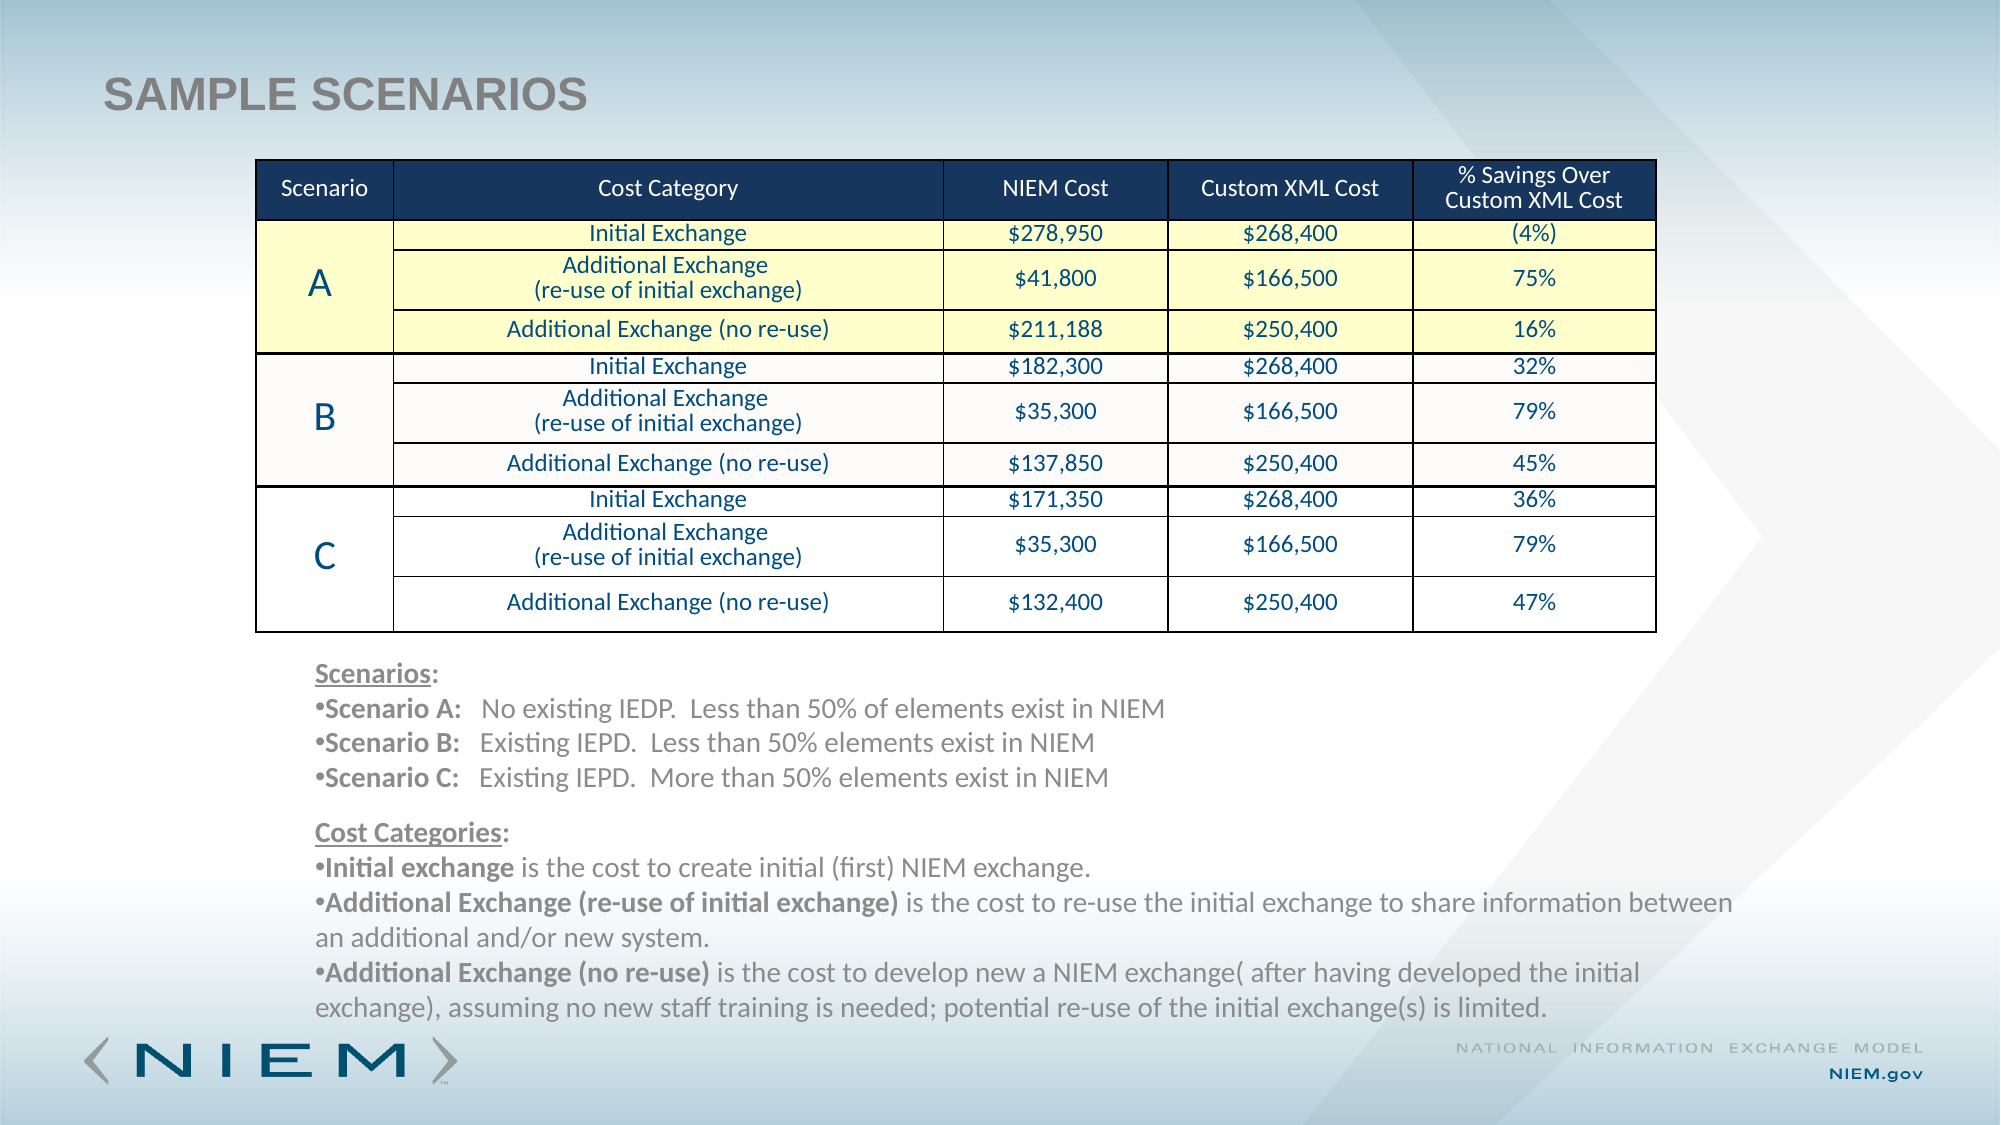

# Sample Scenarios
| Scenario | Cost Category | NIEM Cost | Custom XML Cost | % Savings Over Custom XML Cost |
| --- | --- | --- | --- | --- |
| A | Initial Exchange | $278,950 | $268,400 | (4%) |
|  | Additional Exchange (re-use of initial exchange) | $41,800 | $166,500 | 75% |
|  | Additional Exchange (no re-use) | $211,188 | $250,400 | 16% |
| B | Initial Exchange | $182,300 | $268,400 | 32% |
|  | Additional Exchange (re-use of initial exchange) | $35,300 | $166,500 | 79% |
|  | Additional Exchange (no re-use) | $137,850 | $250,400 | 45% |
| C | Initial Exchange | $171,350 | $268,400 | 36% |
|  | Additional Exchange (re-use of initial exchange) | $35,300 | $166,500 | 79% |
|  | Additional Exchange (no re-use) | $132,400 | $250,400 | 47% |
Scenarios:
Scenario A:   No existing IEDP.  Less than 50% of elements exist in NIEM
Scenario B:   Existing IEPD.  Less than 50% elements exist in NIEM
Scenario C:   Existing IEPD.  More than 50% elements exist in NIEM

Cost Categories:
Initial exchange is the cost to create initial (first) NIEM exchange.
Additional Exchange (re-use of initial exchange) is the cost to re-use the initial exchange to share information between an additional and/or new system.
Additional Exchange (no re-use) is the cost to develop new a NIEM exchange( after having developed the initial exchange), assuming no new staff training is needed; potential re-use of the initial exchange(s) is limited.